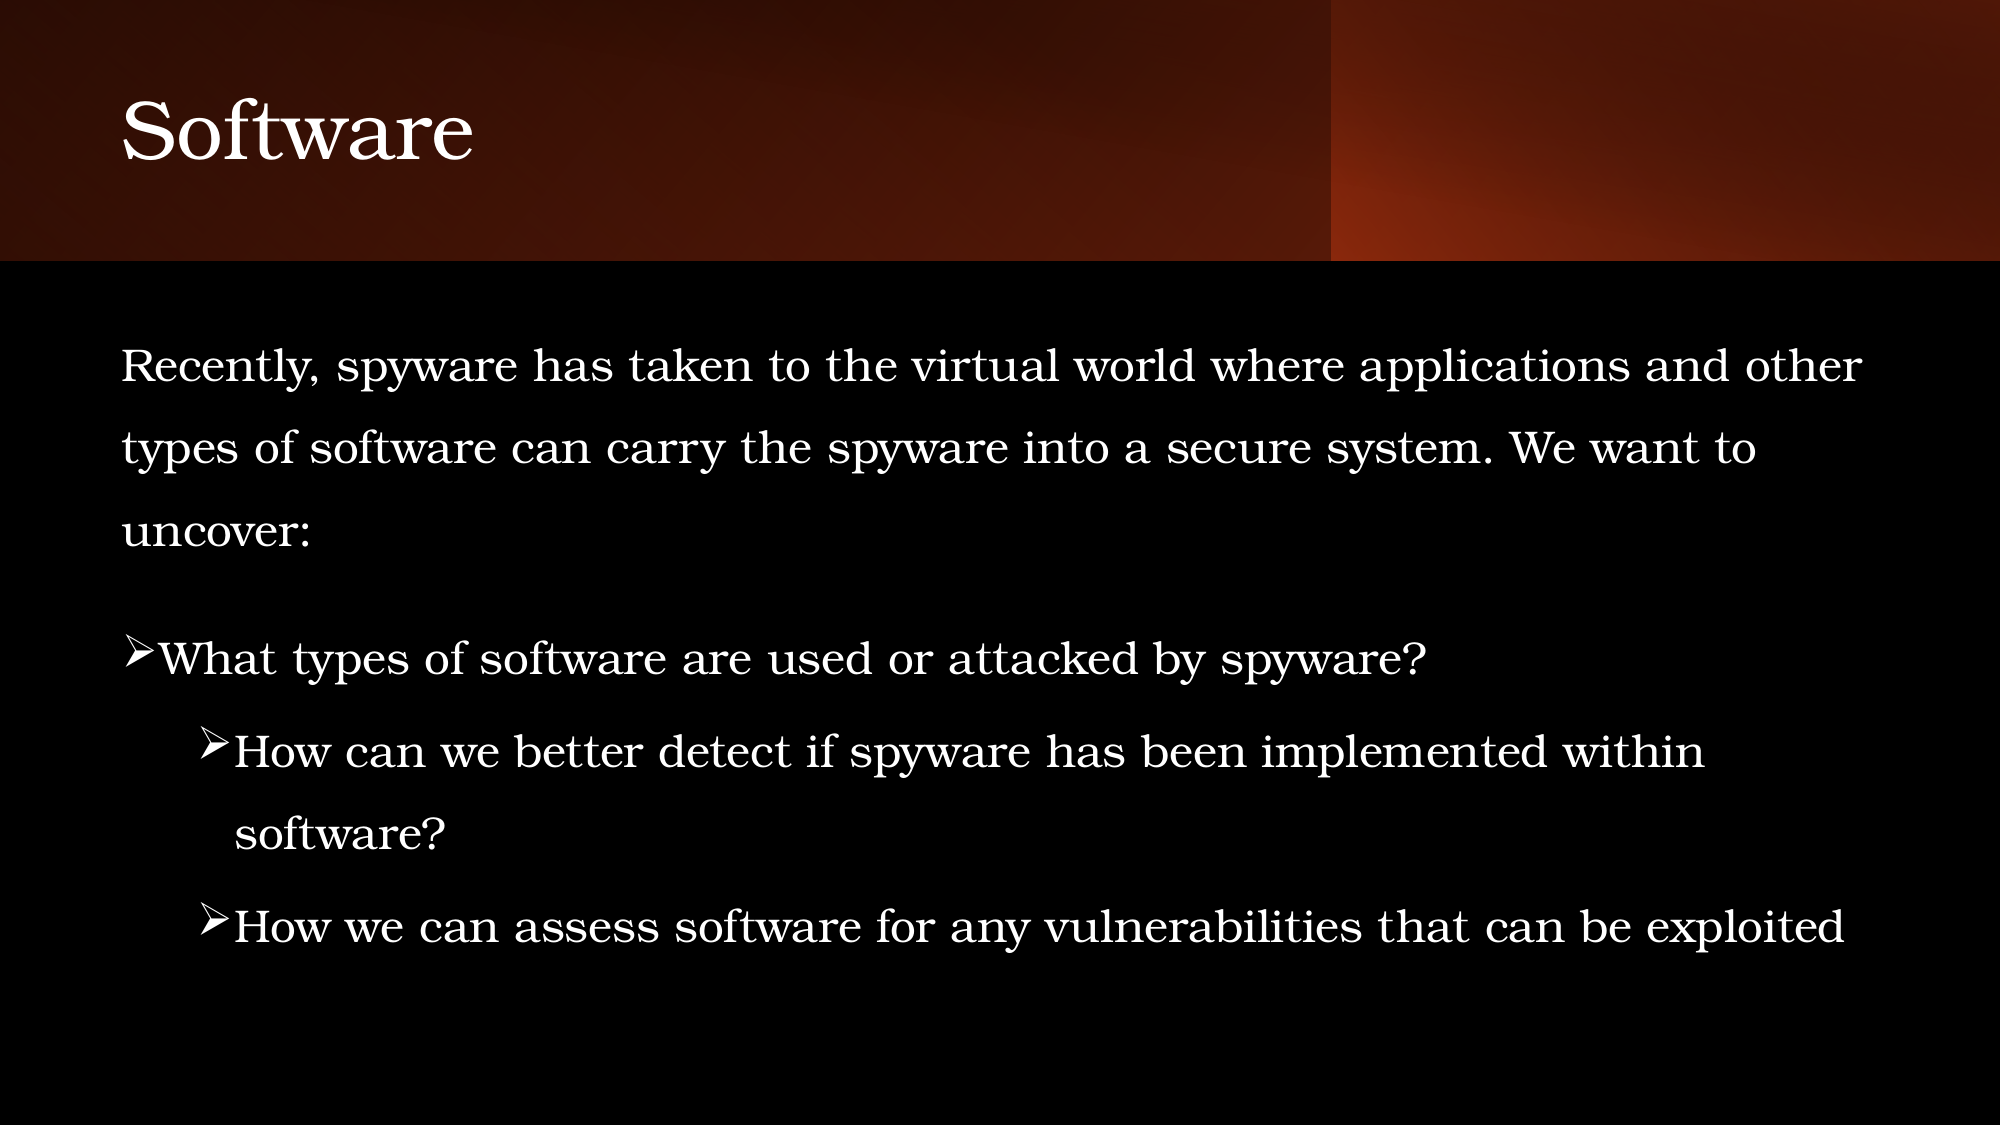

# Software
Recently, spyware has taken to the virtual world where applications and other types of software can carry the spyware into a secure system. We want to uncover:
What types of software are used or attacked by spyware?
How can we better detect if spyware has been implemented within software?
How we can assess software for any vulnerabilities that can be exploited